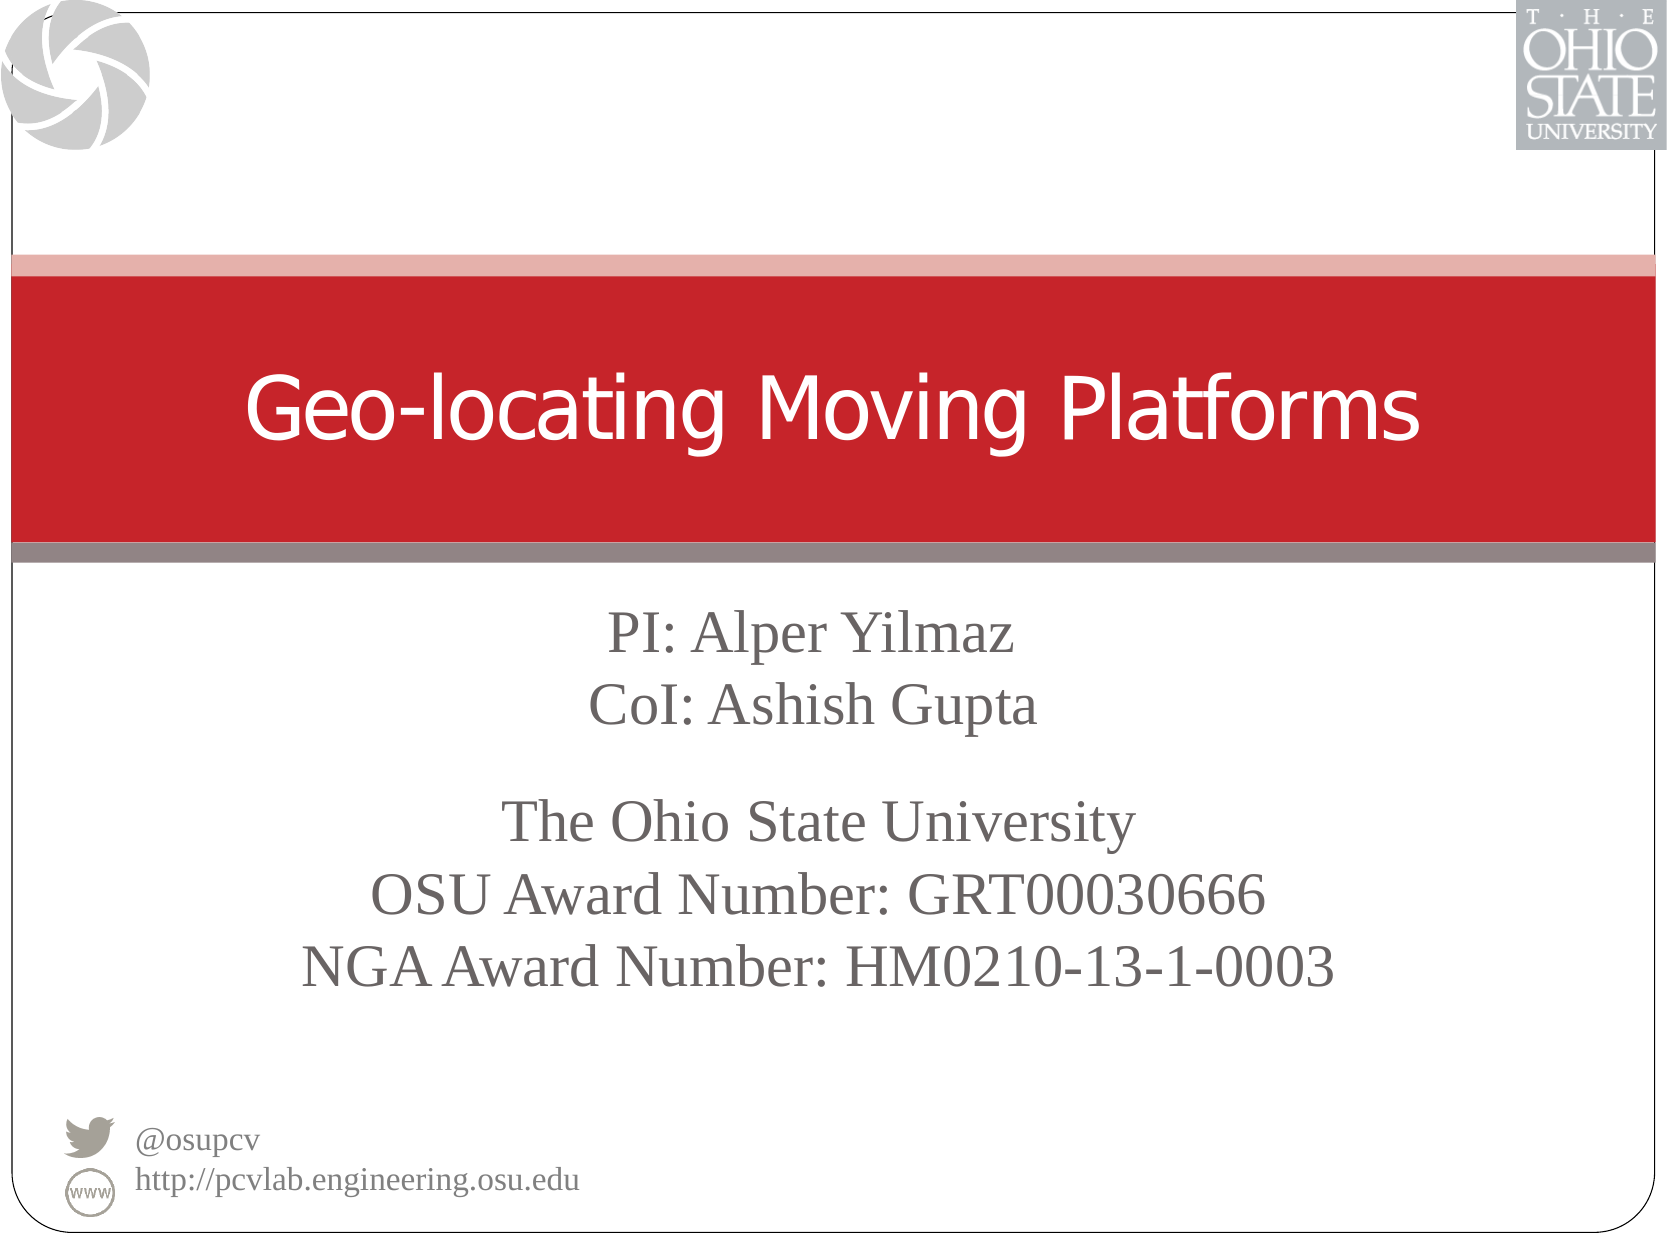

Geo-locating Moving Platforms
PI: Alper Yilmaz
CoI: Ashish Gupta

The Ohio State University
OSU Award Number: GRT00030666
NGA Award Number: HM0210-13-1-0003